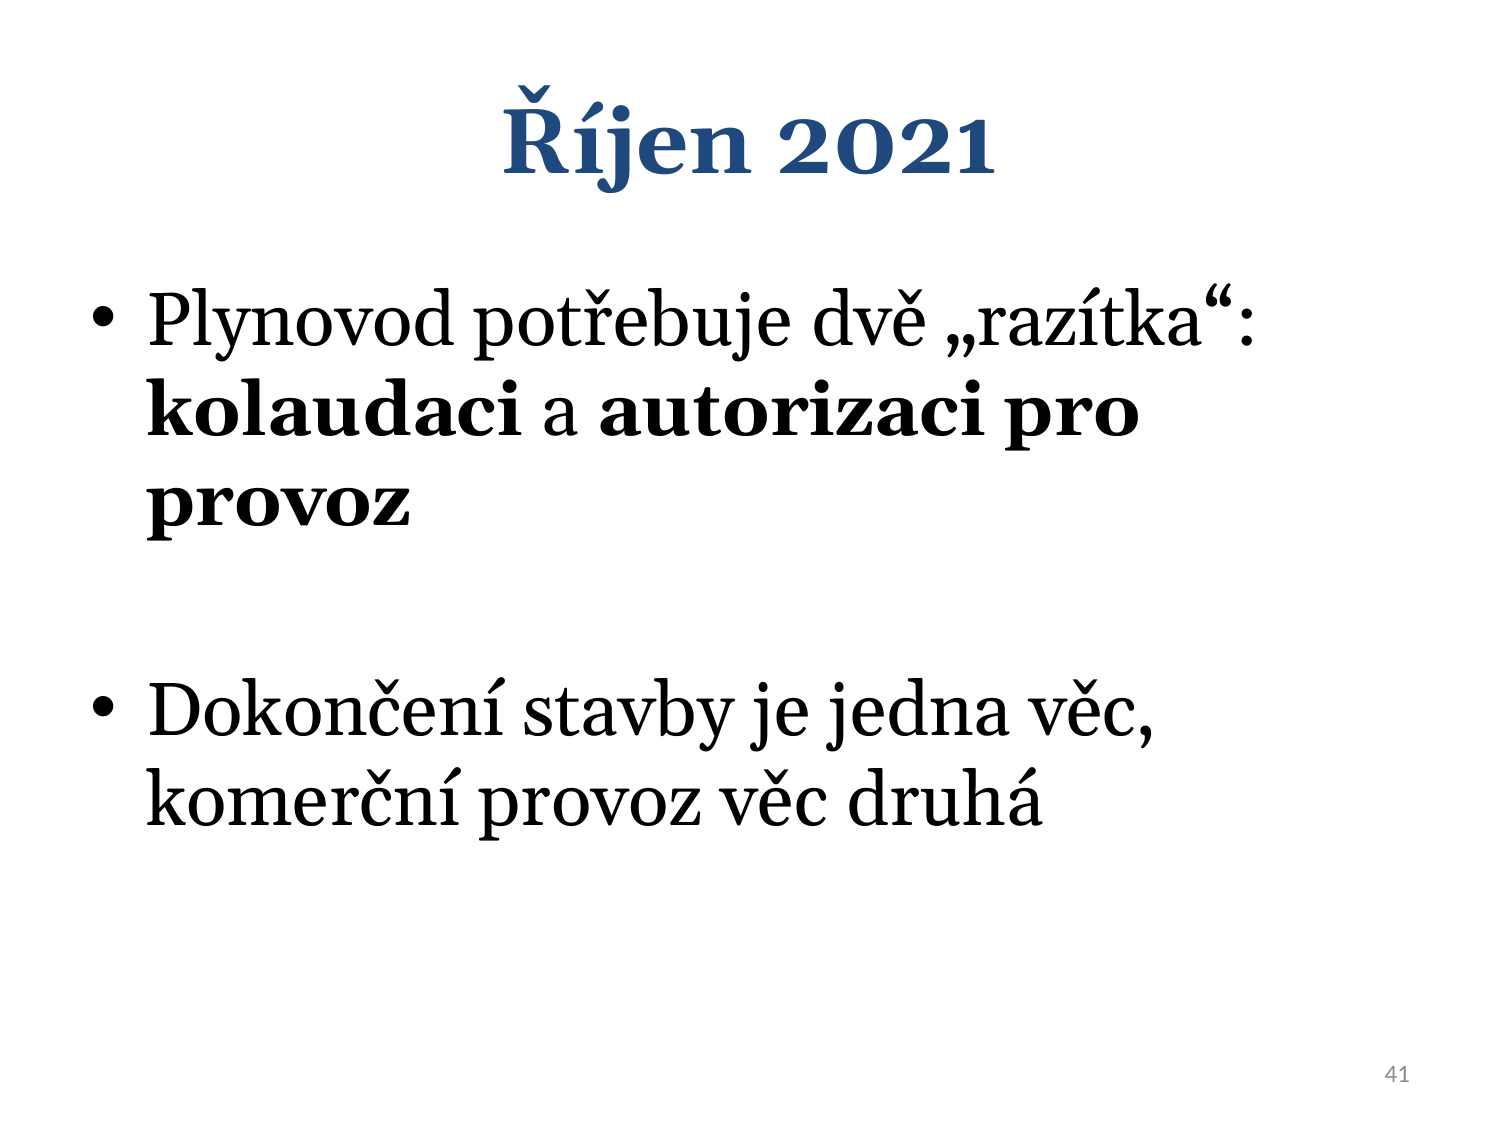

# Říjen 2021
Plynovod potřebuje dvě „razítka“: kolaudaci a autorizaci pro provoz

Dokončení stavby je jedna věc, komerční provoz věc druhá

41